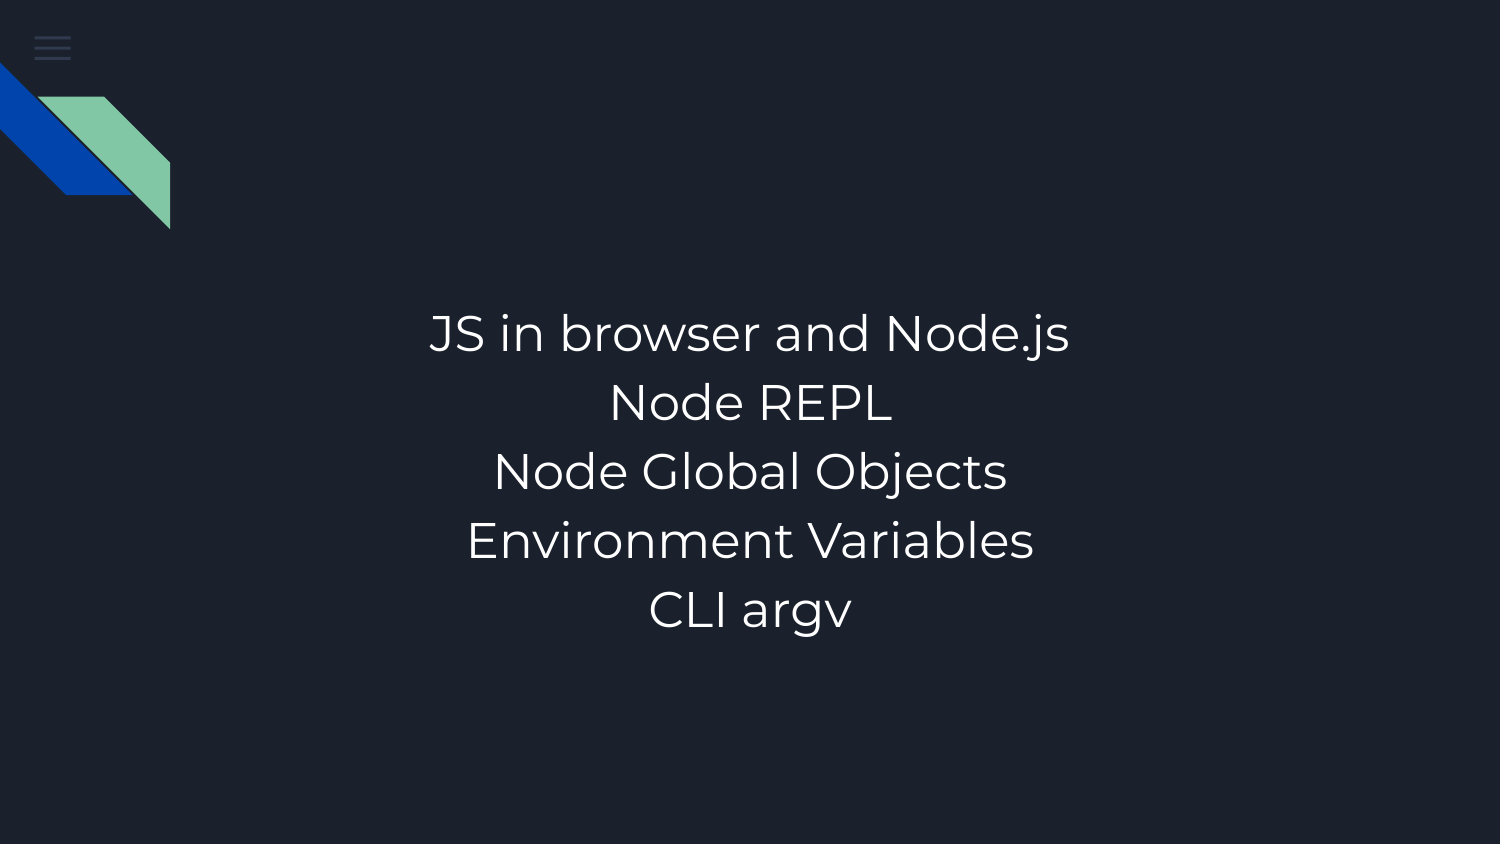

# JS in browser and Node.js Node REPL Node Global Objects Environment Variables CLI argv